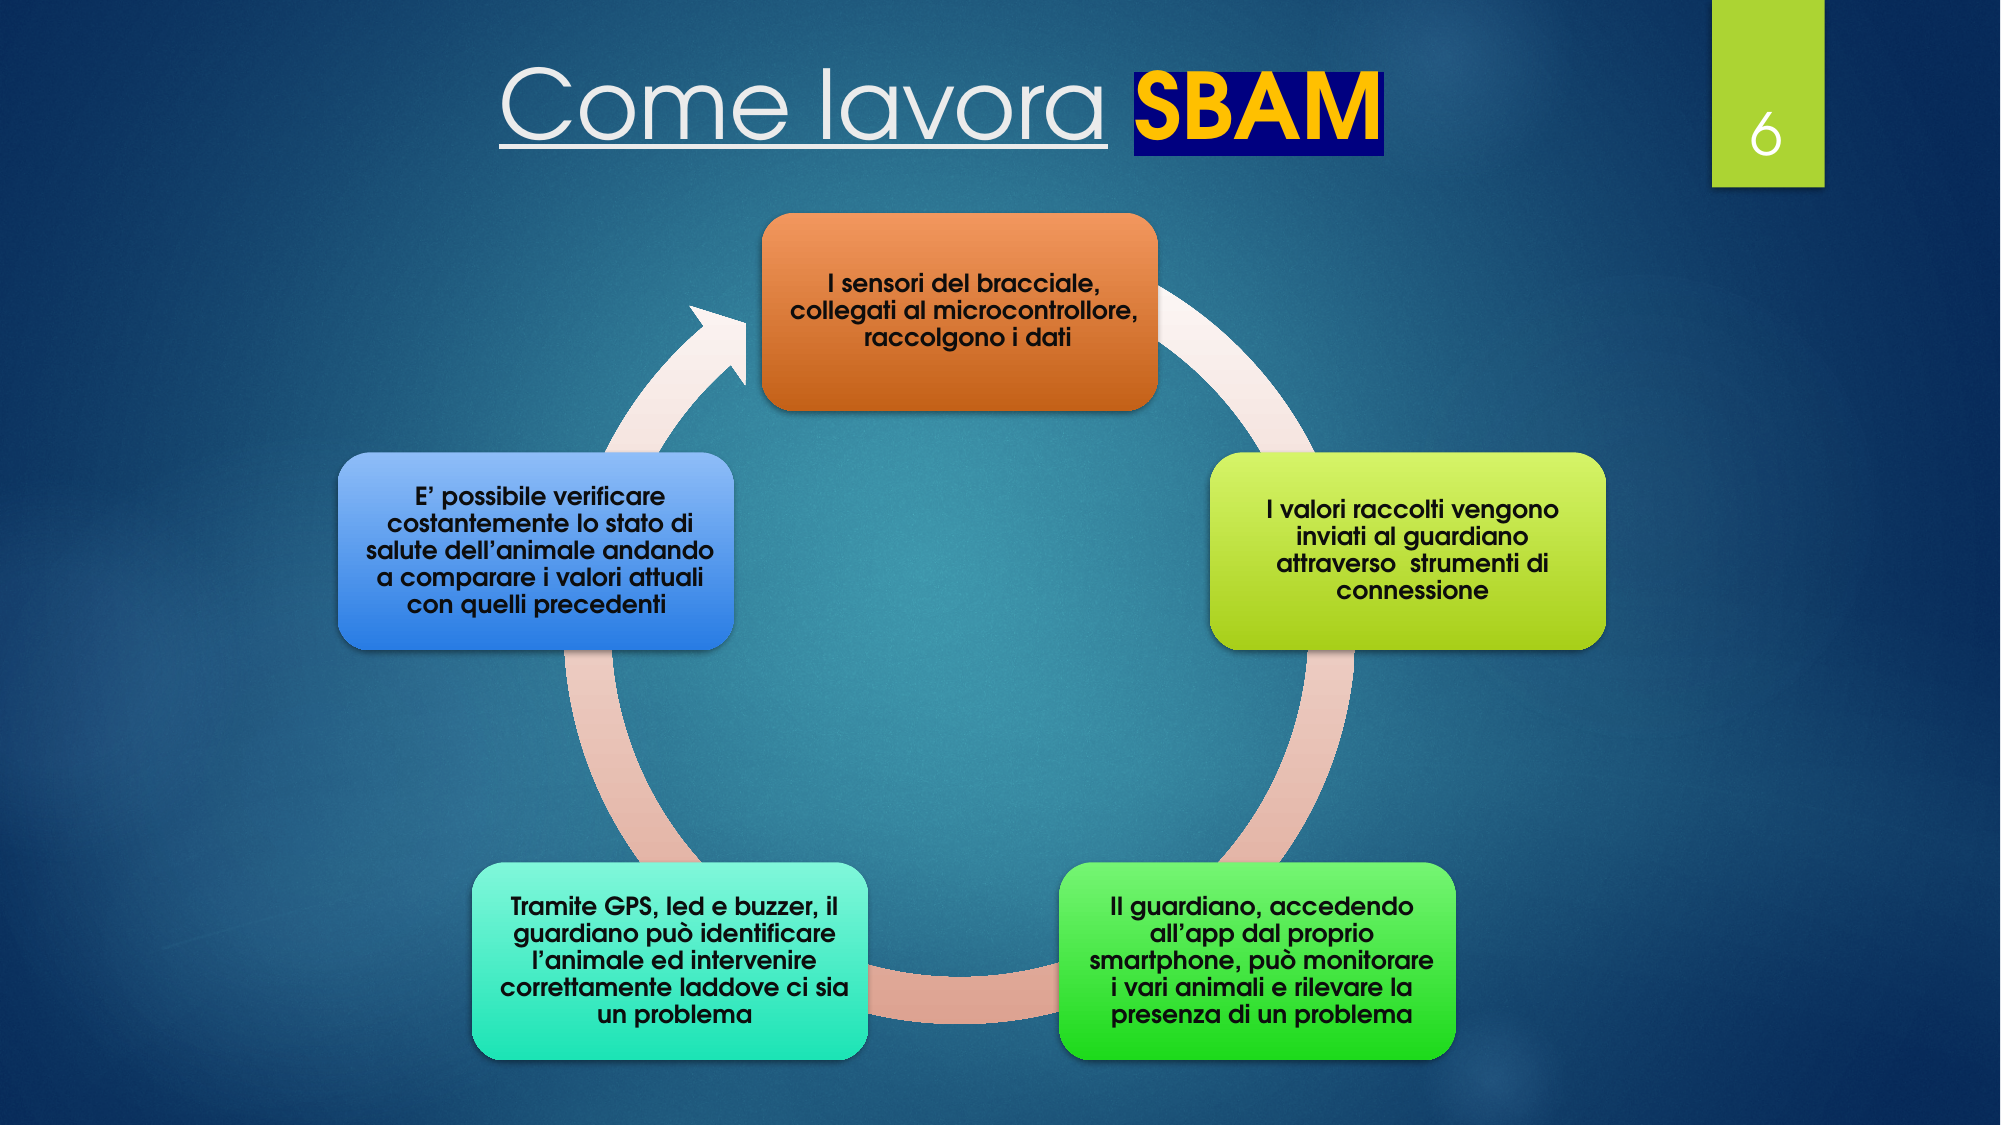

# Come lavora SBAM
6
I sensori del bracciale, collegati al microcontrollore,  raccolgono i dati
I valori raccolti vengono inviati al guardiano attraverso  strumenti di connessione
Il guardiano, accedendo all’app dal proprio smartphone, può monitorare i vari animali e rilevare la presenza di un problema
Tramite GPS, led e buzzer, il guardiano può identificare l’animale ed intervenire correttamente laddove ci sia un problema
E’ possibile verificare costantemente lo stato di salute dell’animale andando a comparare i valori attuali con quelli precedenti